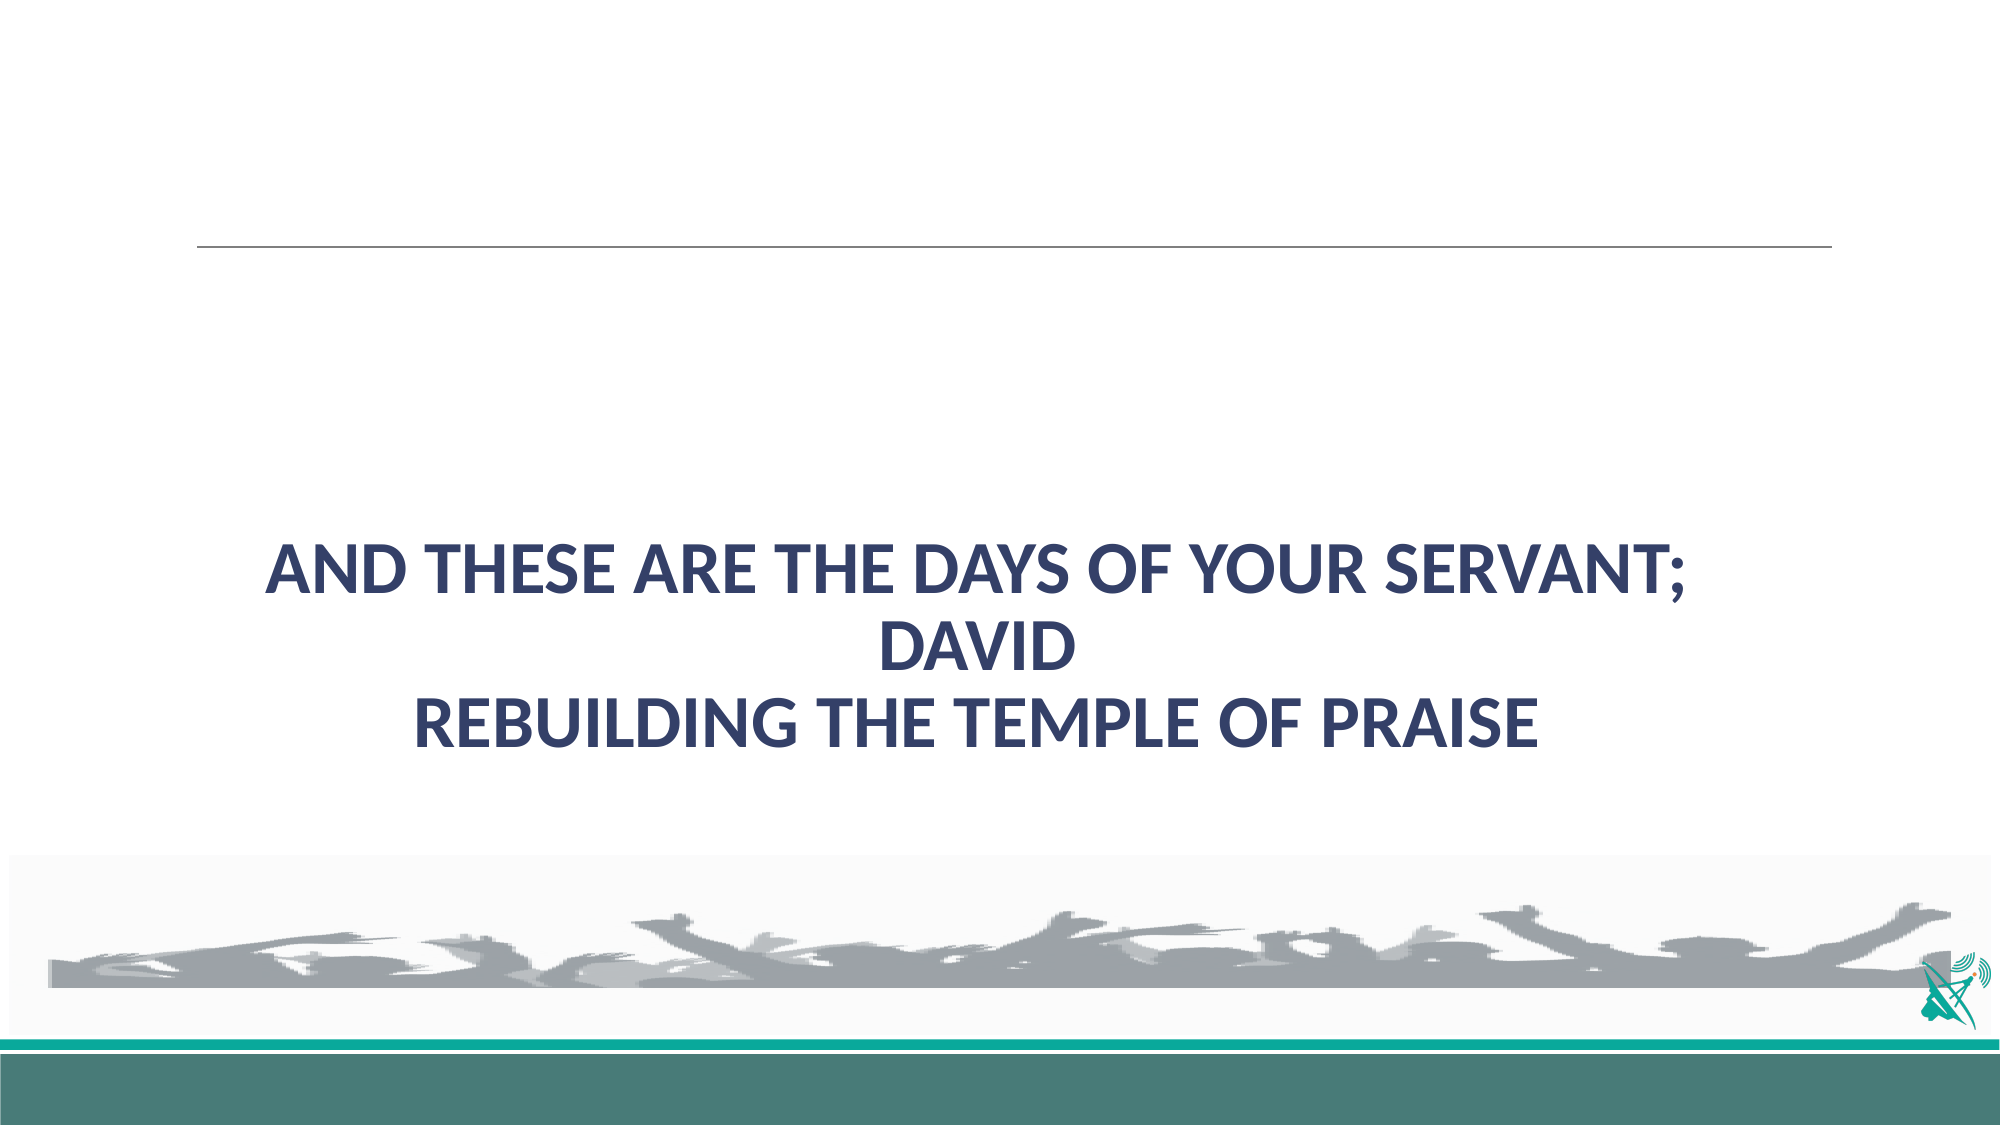

# AND THESE ARE THE DAYS OF YOUR SERVANT; DAVID REBUILDING THE TEMPLE OF PRAISE